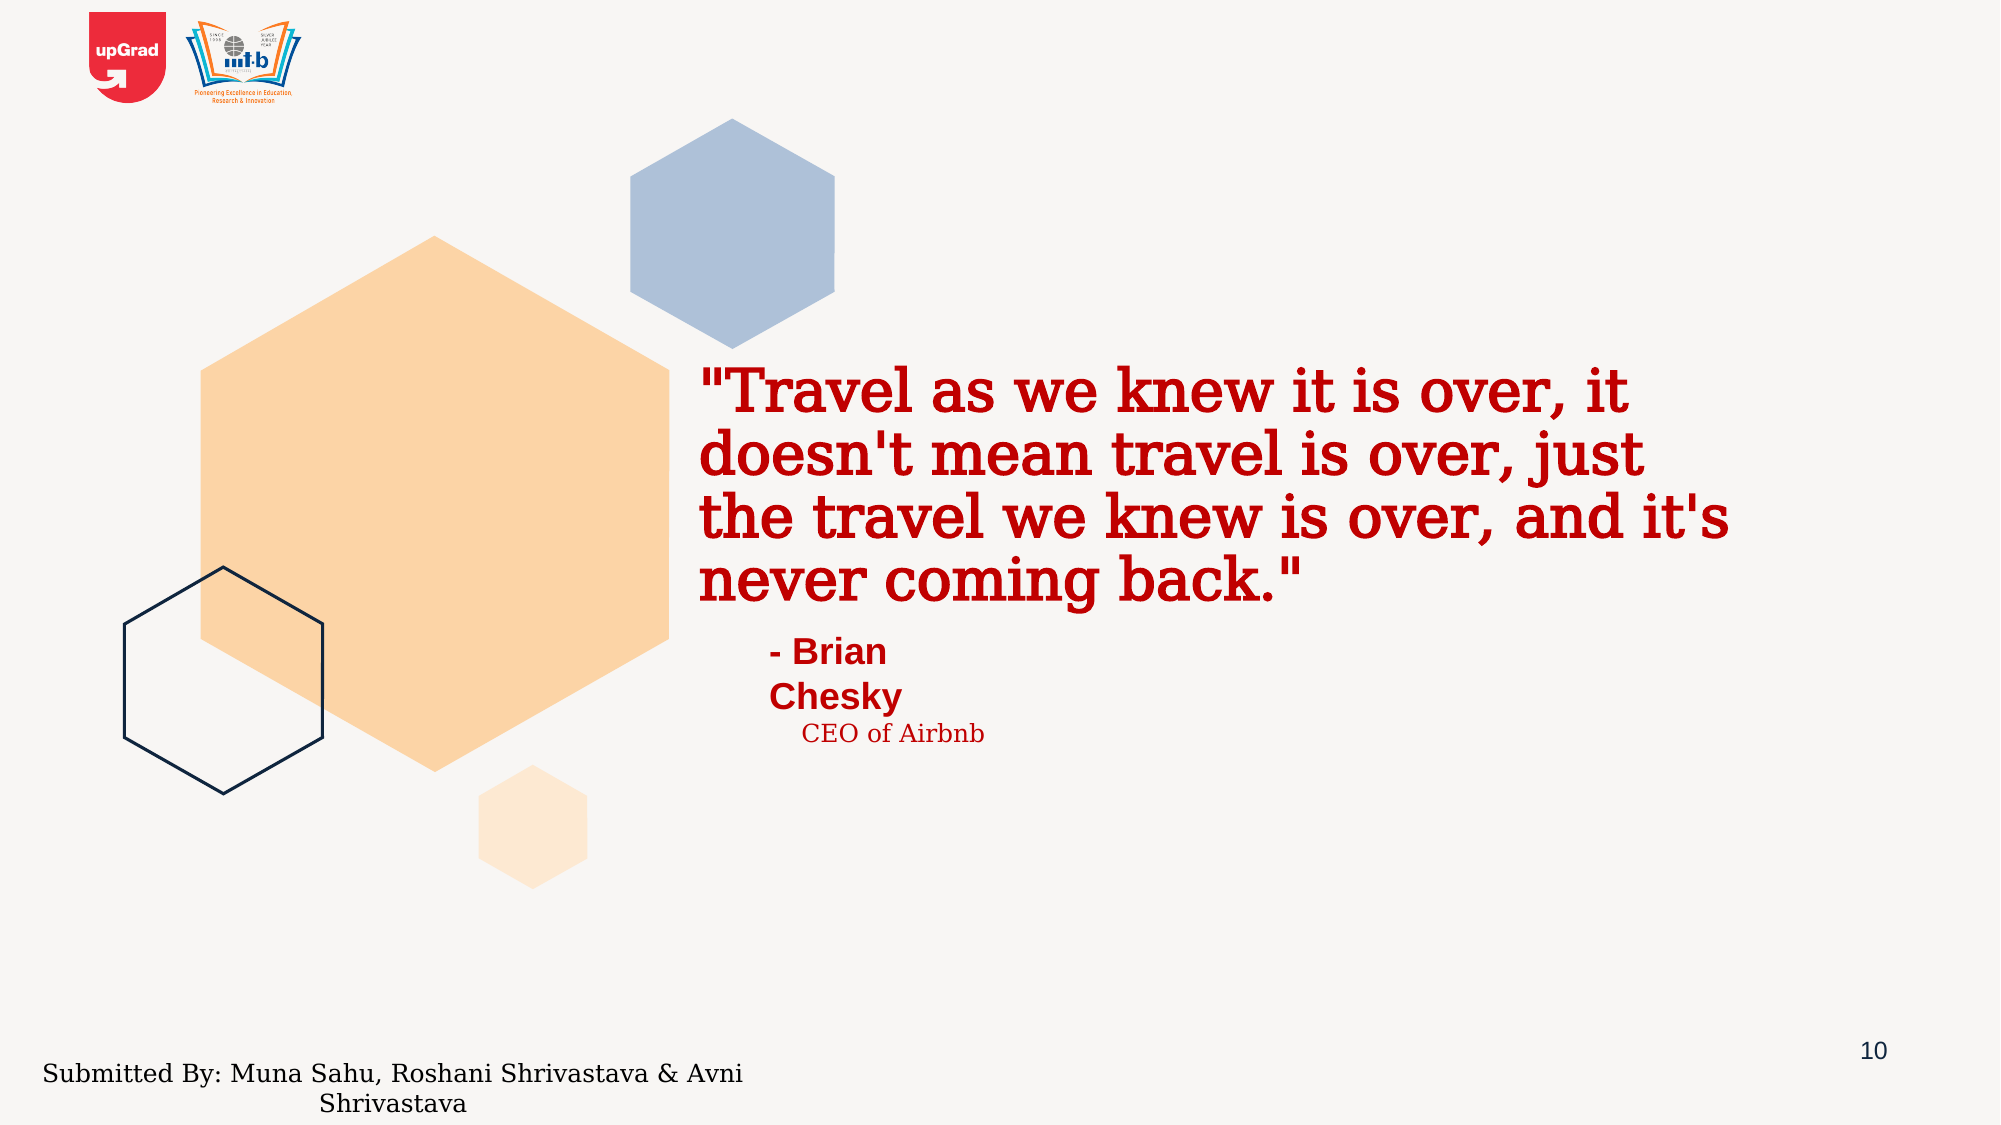

# "Travel as we knew it is over, it doesn't mean travel is over, just the travel we knew is over, and it's never coming back."
- Brian Chesky
    CEO of Airbnb
10
Submitted By: Muna Sahu, Roshani Shrivastava & Avni Shrivastava